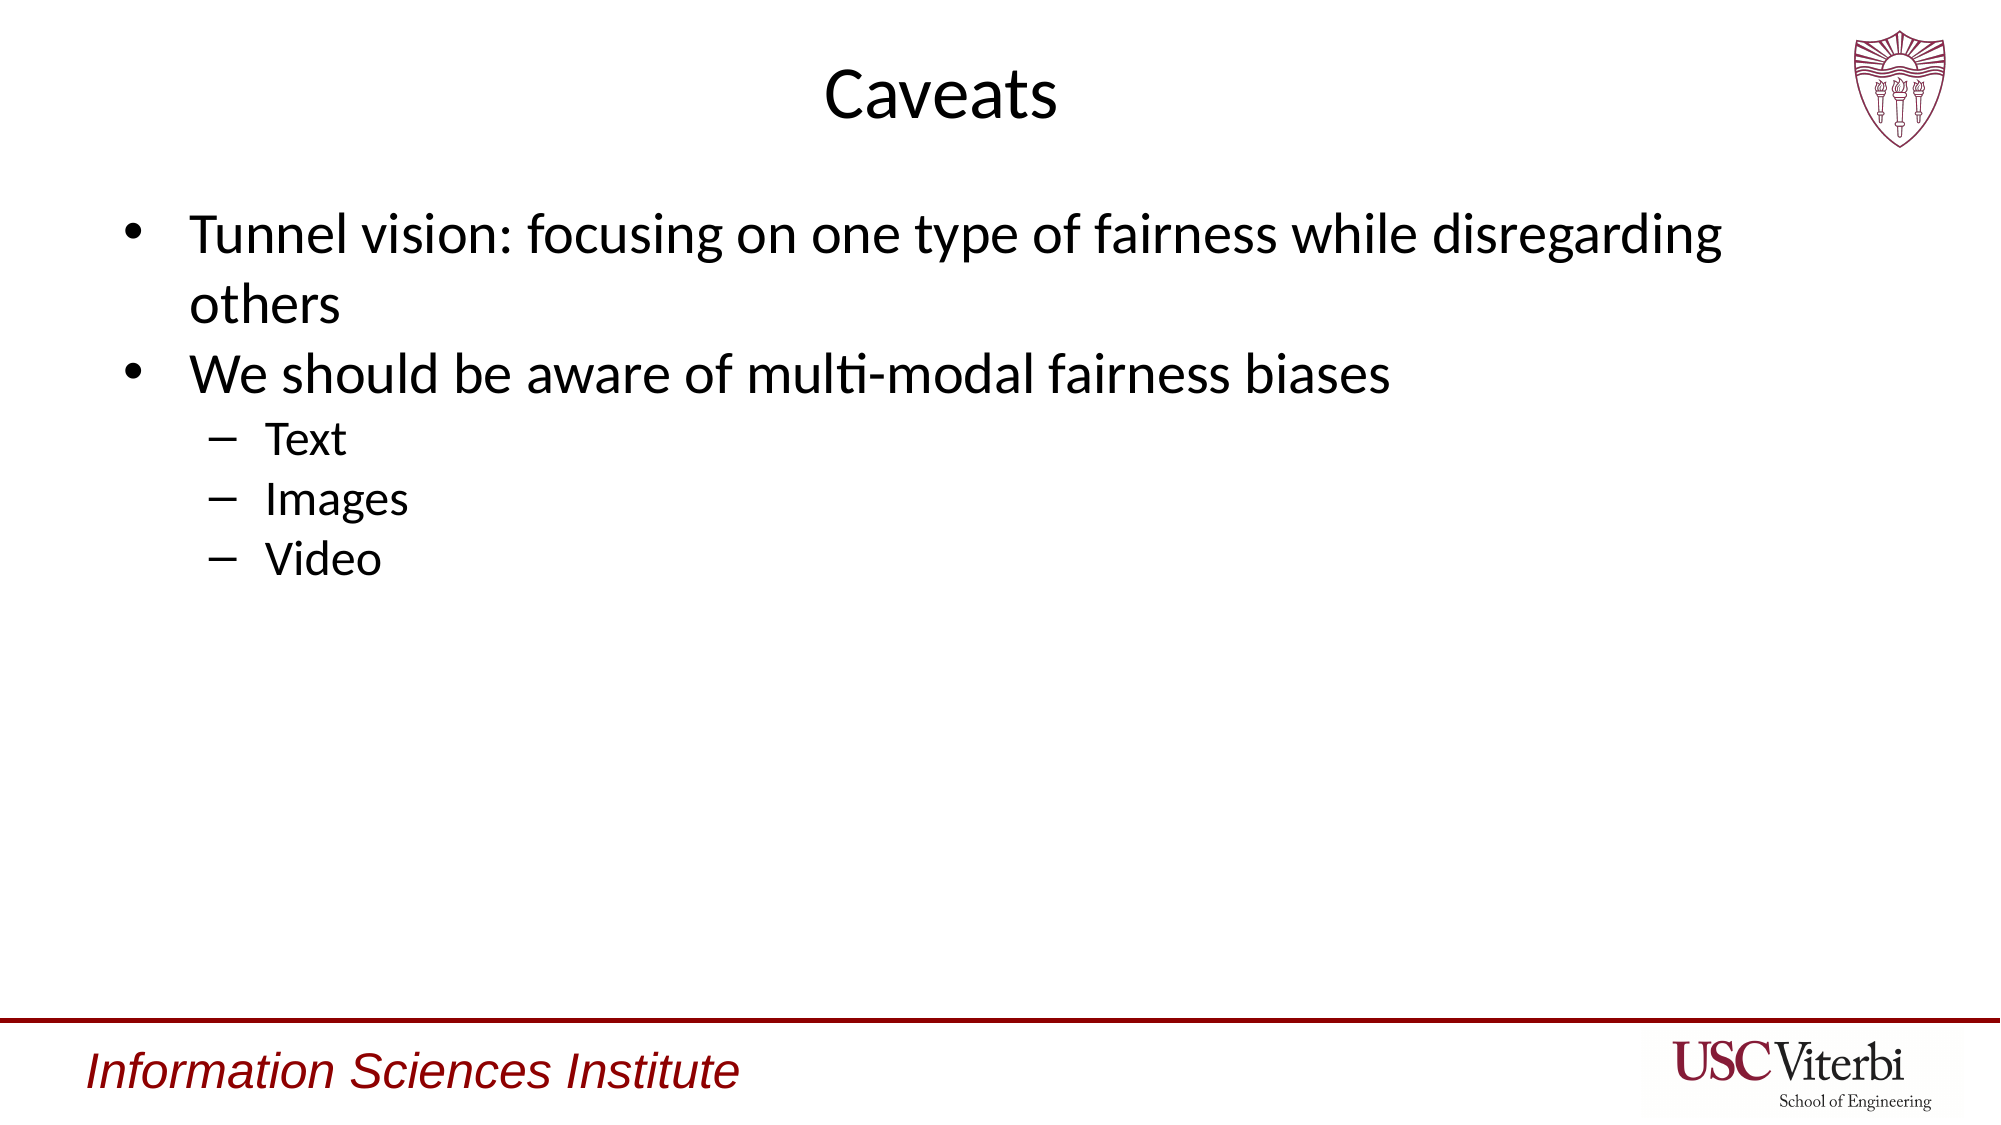

# Caveats
Tunnel vision: focusing on one type of fairness while disregarding others
We should be aware of multi-modal fairness biases
Text
Images
Video